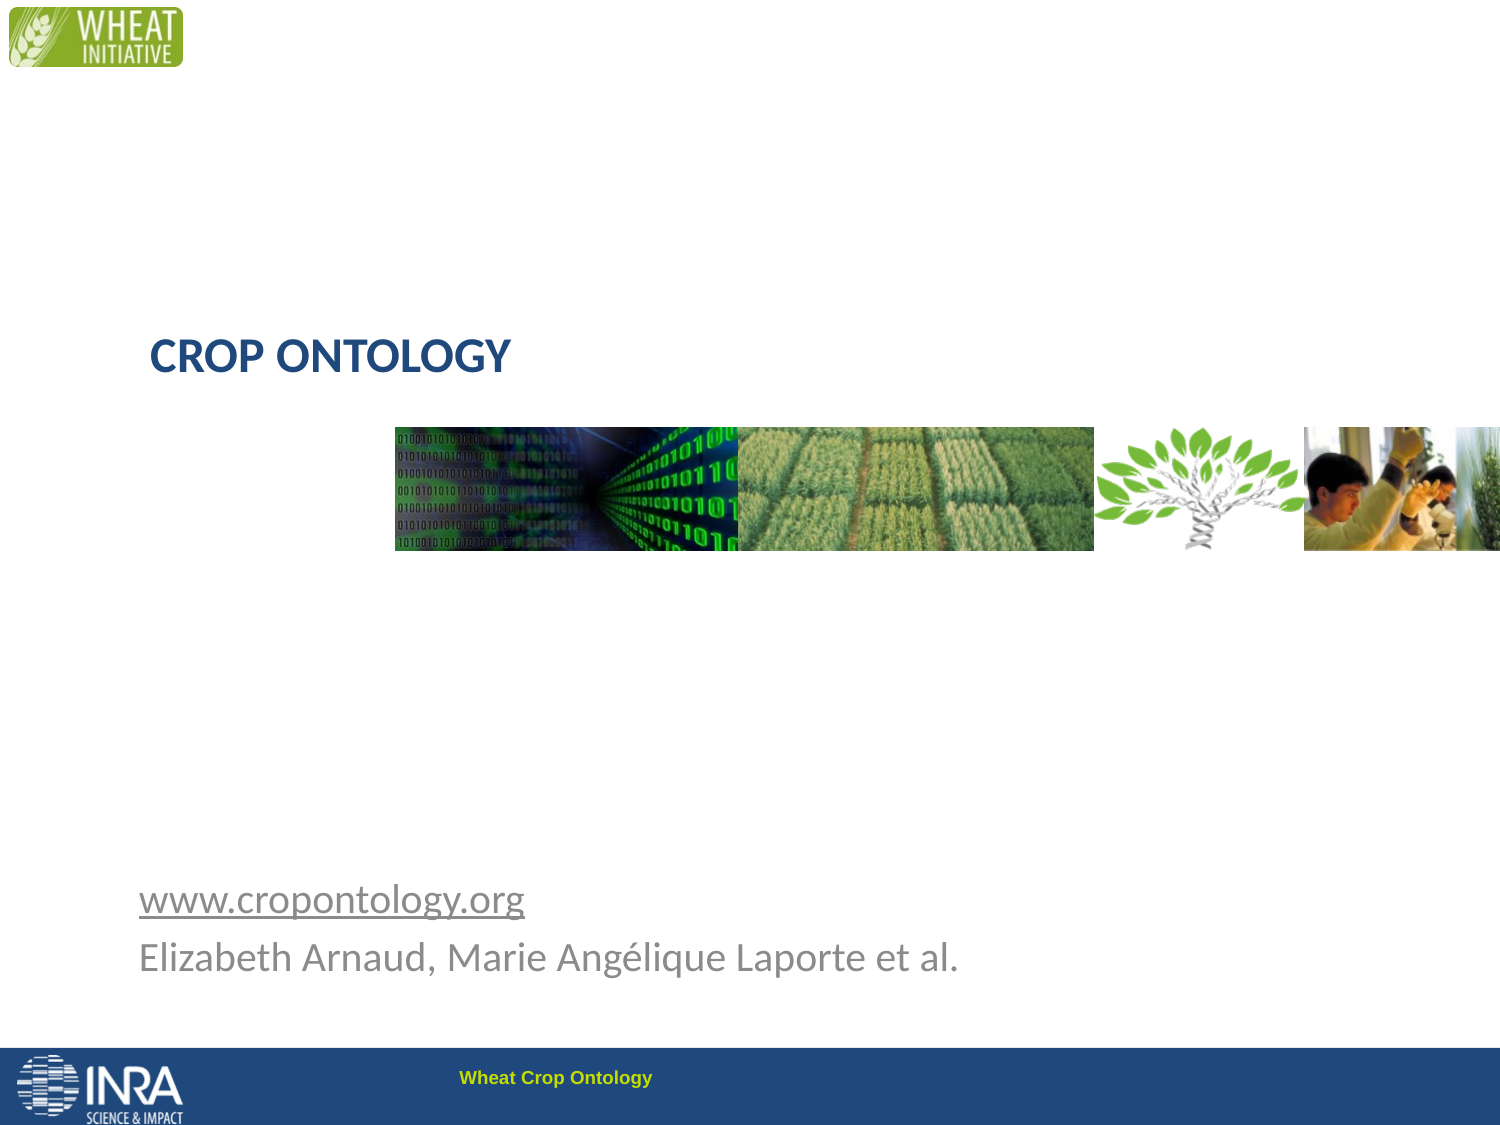

# CROP ONTOLOGY
www.cropontology.org
Elizabeth Arnaud, Marie Angélique Laporte et al.